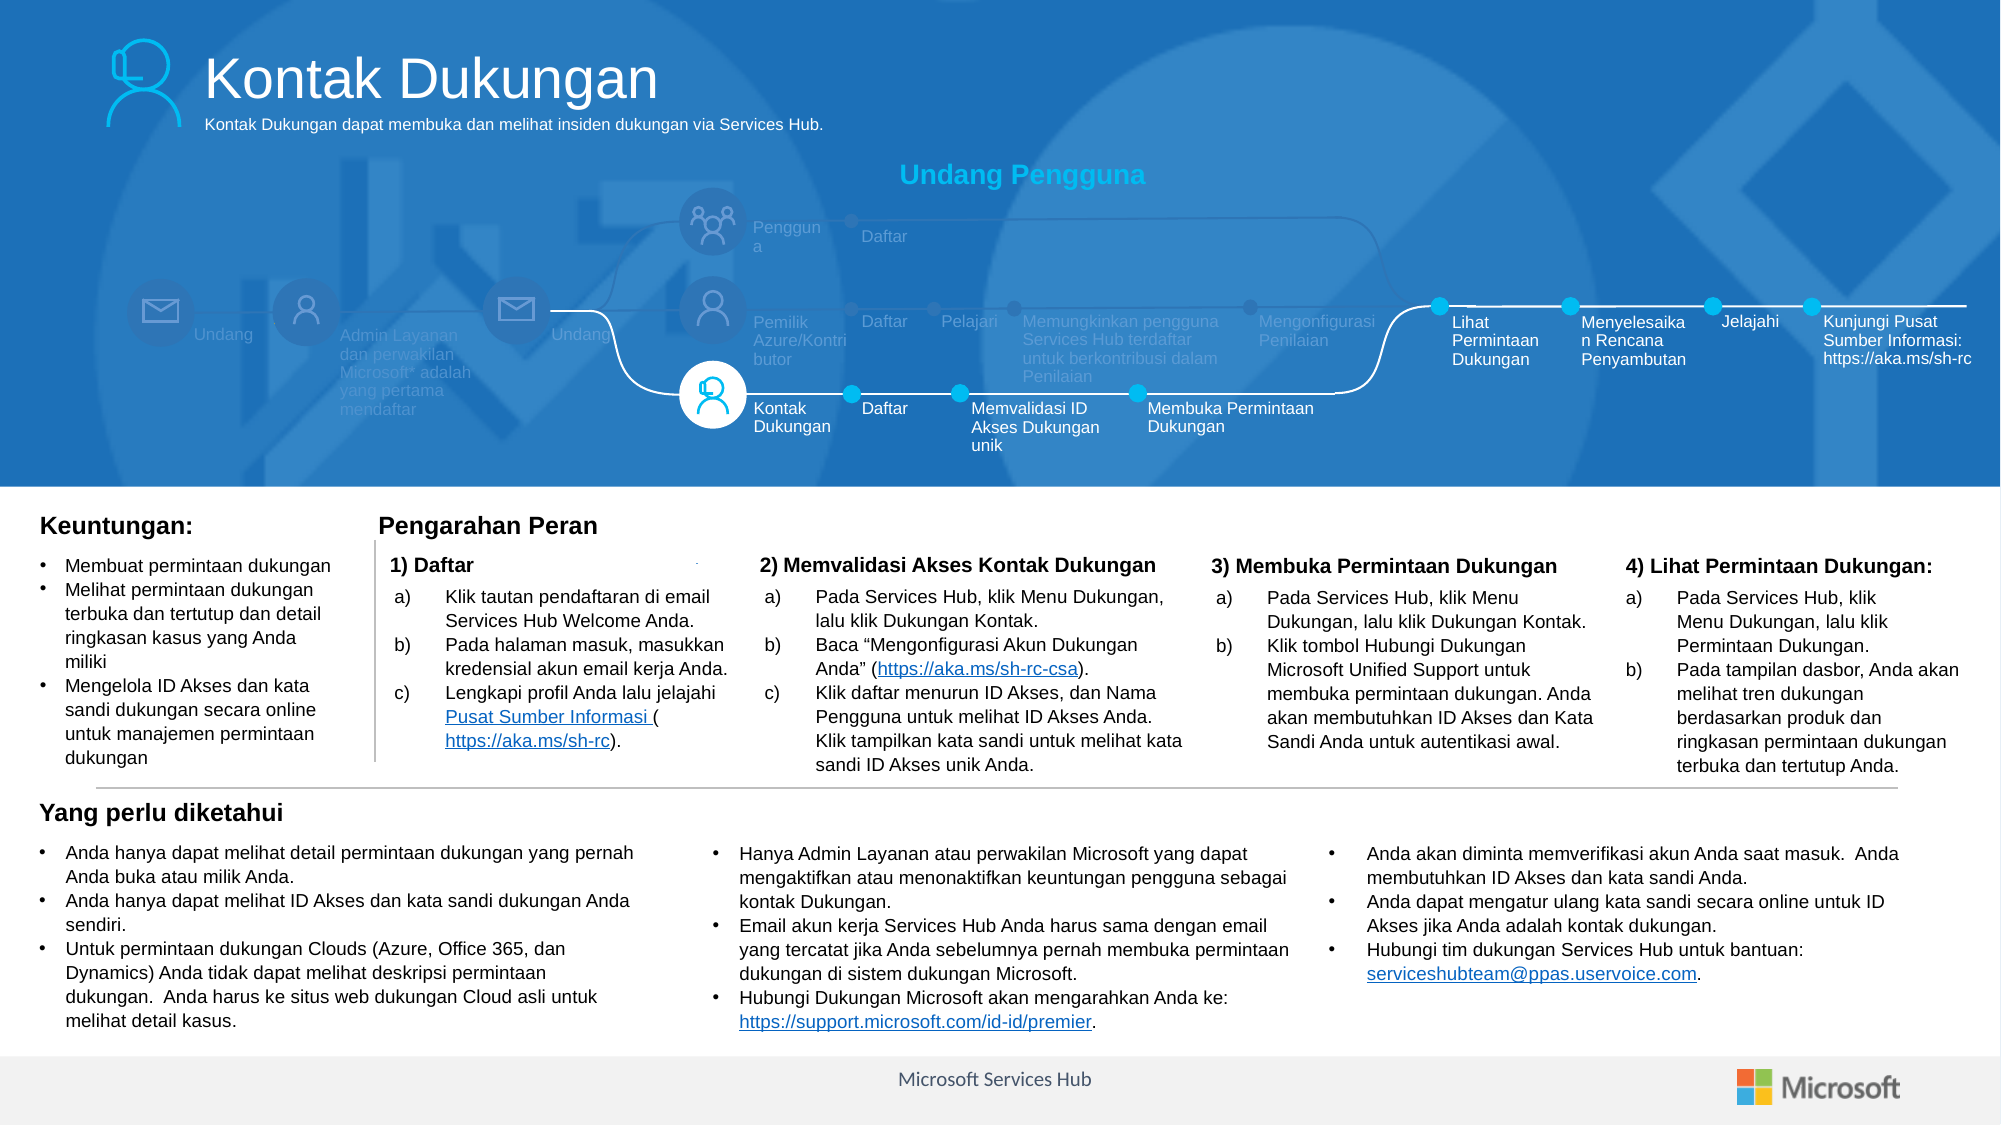

Kontak Dukungan
Kontak Dukungan dapat membuka dan melihat insiden dukungan via Services Hub.

Undang Pengguna

Daftar
Pengguna

Jelajahi
Daftar

Pelajari
Mengonfigurasi Penilaian

Undang

Undang

Pemilik Azure/Kontributor
Kunjungi Pusat Sumber Informasi: https://aka.ms/sh-rc
Menyelesaikan Rencana Penyambutan
Lihat Permintaan Dukungan
Memungkinkan pengguna Services Hub terdaftar untuk berkontribusi dalam Penilaian
Admin Layanan
dan perwakilan Microsoft* adalah yang pertama mendaftar

Daftar

Kontak Dukungan

Membuka Permintaan Dukungan
Memvalidasi ID Akses Dukungan
unik
Keuntungan:
Membuat permintaan dukungan
Melihat permintaan dukungan terbuka dan tertutup dan detail ringkasan kasus yang Anda miliki
Mengelola ID Akses dan kata sandi dukungan secara online untuk manajemen permintaan dukungan
Pengarahan Peran
 3) Membuka Permintaan Dukungan
Pada Services Hub, klik Menu Dukungan, lalu klik Dukungan Kontak.
Klik tombol Hubungi Dukungan Microsoft Unified Support untuk membuka permintaan dukungan. Anda akan membutuhkan ID Akses dan Kata Sandi Anda untuk autentikasi awal.
4) Lihat Permintaan Dukungan:
Pada Services Hub, klik
Menu Dukungan, lalu klik Permintaan Dukungan.
Pada tampilan dasbor, Anda akan melihat tren dukungan berdasarkan produk dan ringkasan permintaan dukungan terbuka dan tertutup Anda.
 2) Memvalidasi Akses Kontak Dukungan
Pada Services Hub, klik Menu Dukungan, lalu klik Dukungan Kontak.
Baca “Mengonfigurasi Akun Dukungan Anda” (https://aka.ms/sh-rc-csa).
Klik daftar menurun ID Akses, dan Nama Pengguna untuk melihat ID Akses Anda. Klik tampilkan kata sandi untuk melihat kata sandi ID Akses unik Anda.
 1) Daftar
Klik tautan pendaftaran di email Services Hub Welcome Anda.
Pada halaman masuk, masukkan kredensial akun email kerja Anda.
Lengkapi profil Anda lalu jelajahi Pusat Sumber Informasi (https://aka.ms/sh-rc).
Yang perlu diketahui
Anda hanya dapat melihat detail permintaan dukungan yang pernah Anda buka atau milik Anda.
Anda hanya dapat melihat ID Akses dan kata sandi dukungan Anda sendiri.
Untuk permintaan dukungan Clouds (Azure, Office 365, dan Dynamics) Anda tidak dapat melihat deskripsi permintaan dukungan.  Anda harus ke situs web dukungan Cloud asli untuk melihat detail kasus.
Hanya Admin Layanan atau perwakilan Microsoft yang dapat mengaktifkan atau menonaktifkan keuntungan pengguna sebagai kontak Dukungan.
Email akun kerja Services Hub Anda harus sama dengan email yang tercatat jika Anda sebelumnya pernah membuka permintaan dukungan di sistem dukungan Microsoft.
Hubungi Dukungan Microsoft akan mengarahkan Anda ke: https://support.microsoft.com/id-id/premier.
Anda akan diminta memverifikasi akun Anda saat masuk.  Anda membutuhkan ID Akses dan kata sandi Anda.
Anda dapat mengatur ulang kata sandi secara online untuk ID Akses jika Anda adalah kontak dukungan.
Hubungi tim dukungan Services Hub untuk bantuan: serviceshubteam@ppas.uservoice.com.